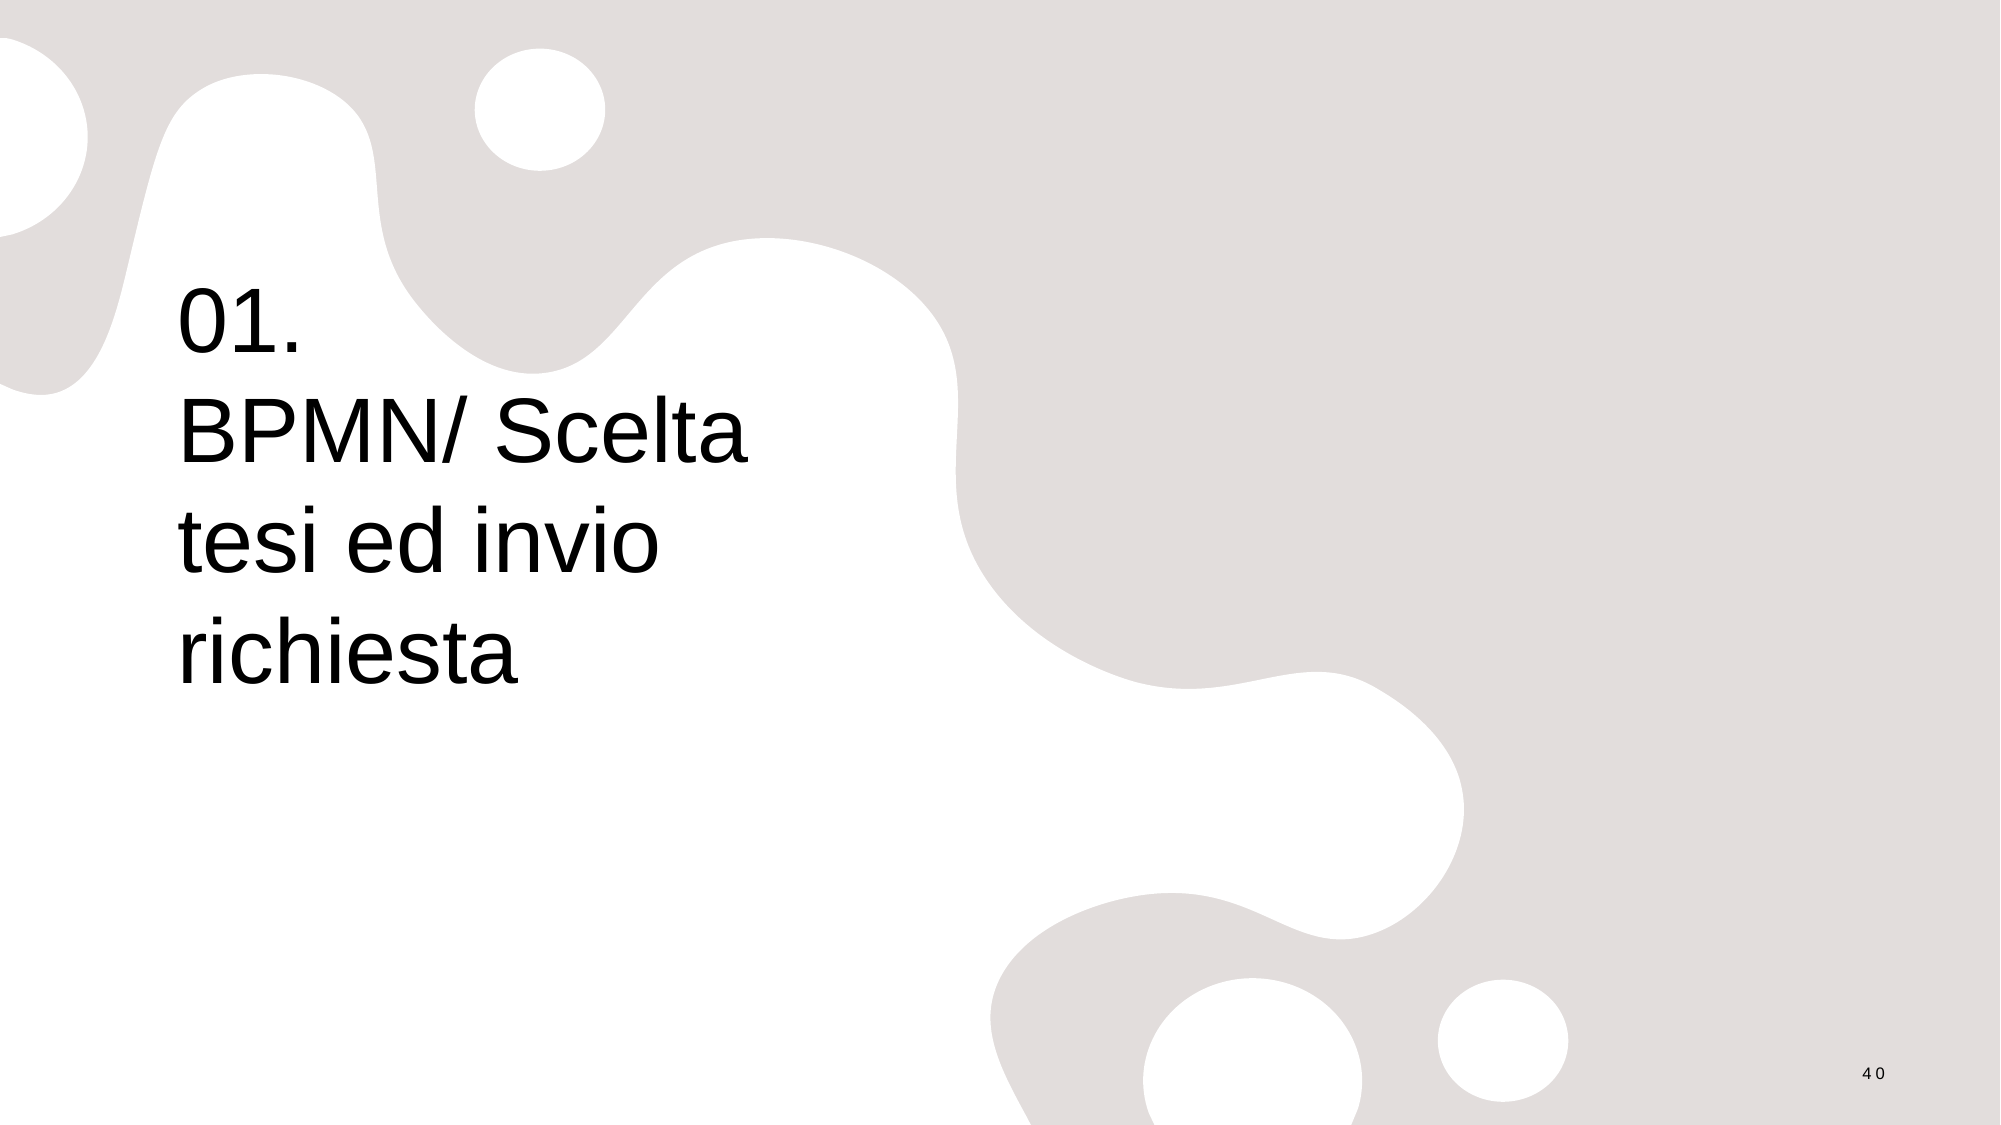

# 01. BPMN/ Scelta tesi ed invio richiesta
40